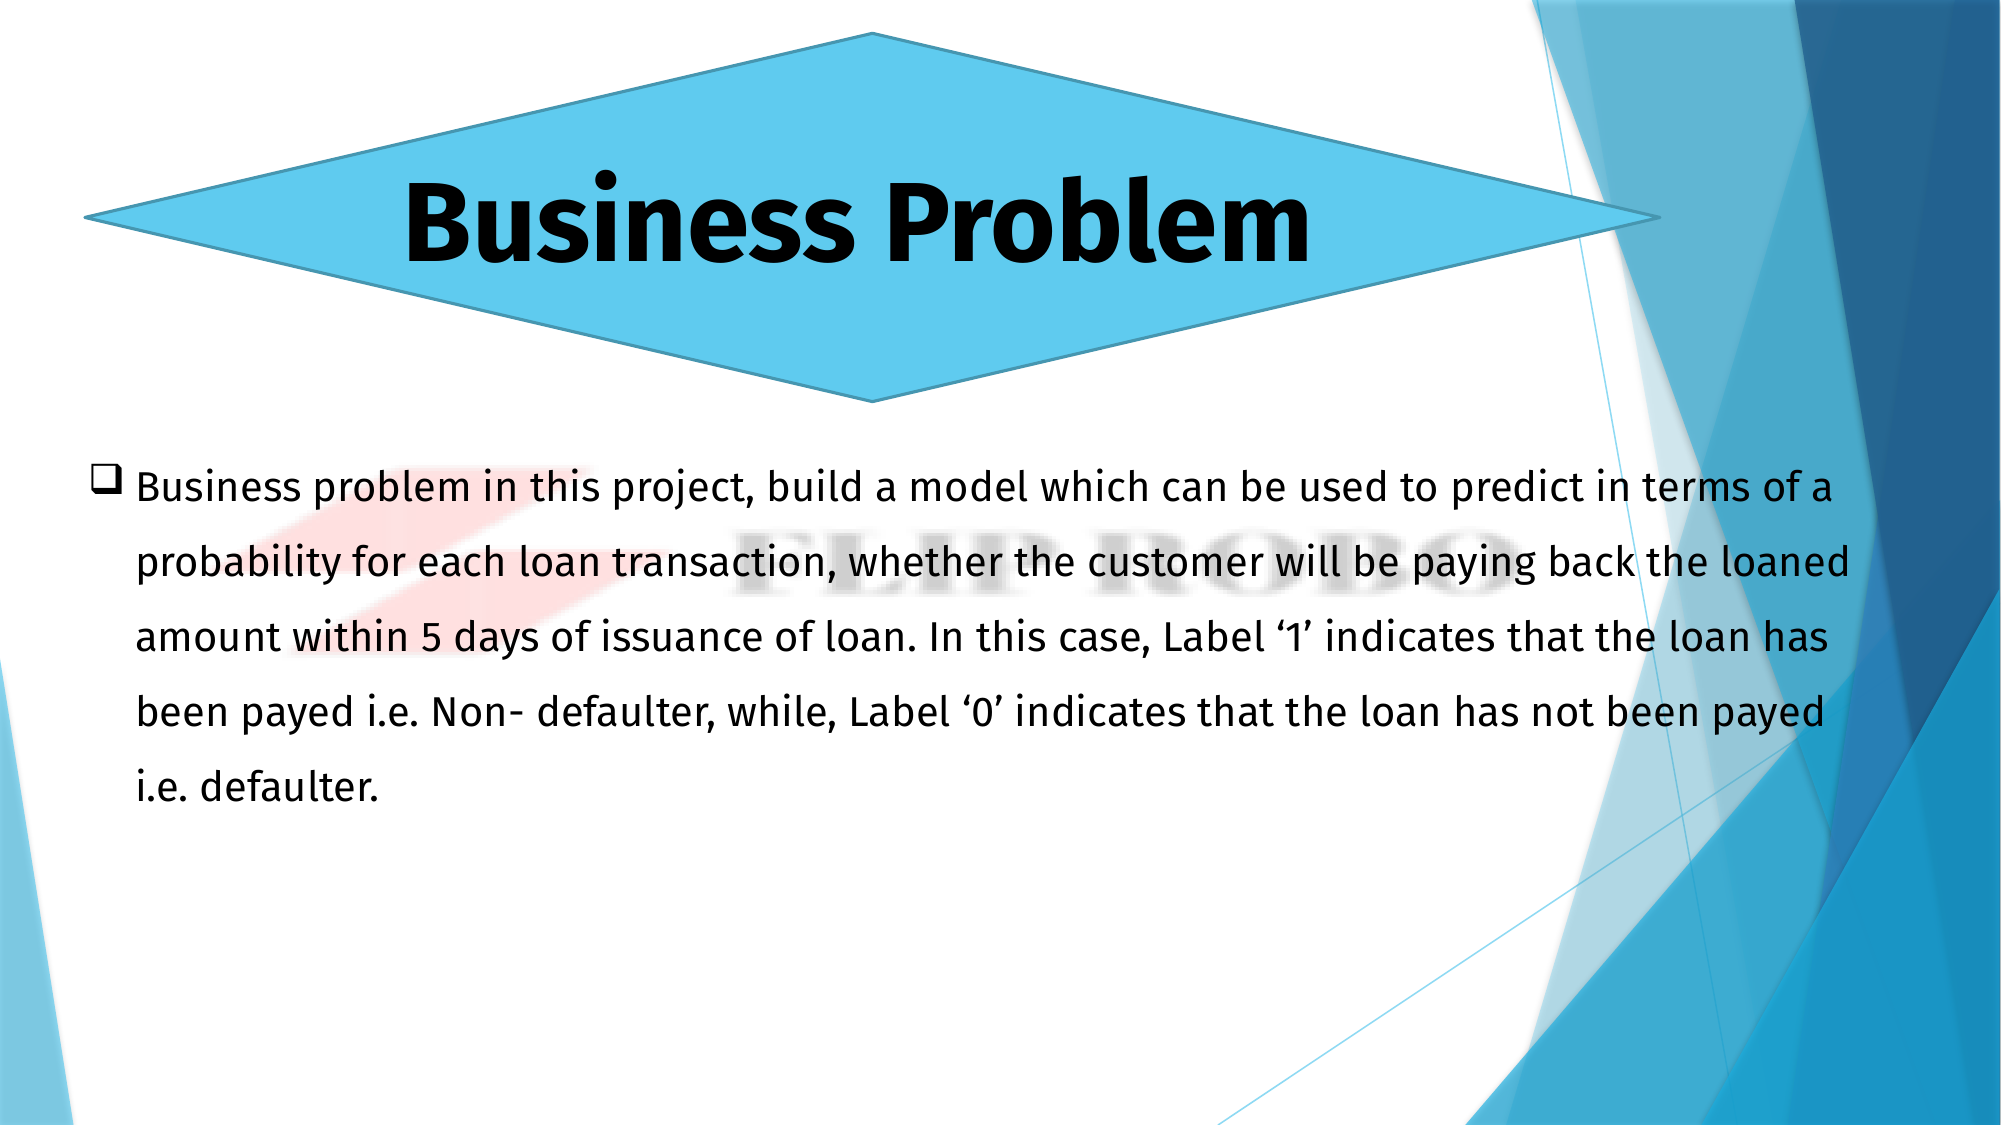

Business Problem
Business problem in this project, build a model which can be used to predict in terms of a probability for each loan transaction, whether the customer will be paying back the loaned amount within 5 days of issuance of loan. In this case, Label ‘1’ indicates that the loan has been payed i.e. Non- defaulter, while, Label ‘0’ indicates that the loan has not been payed i.e. defaulter.